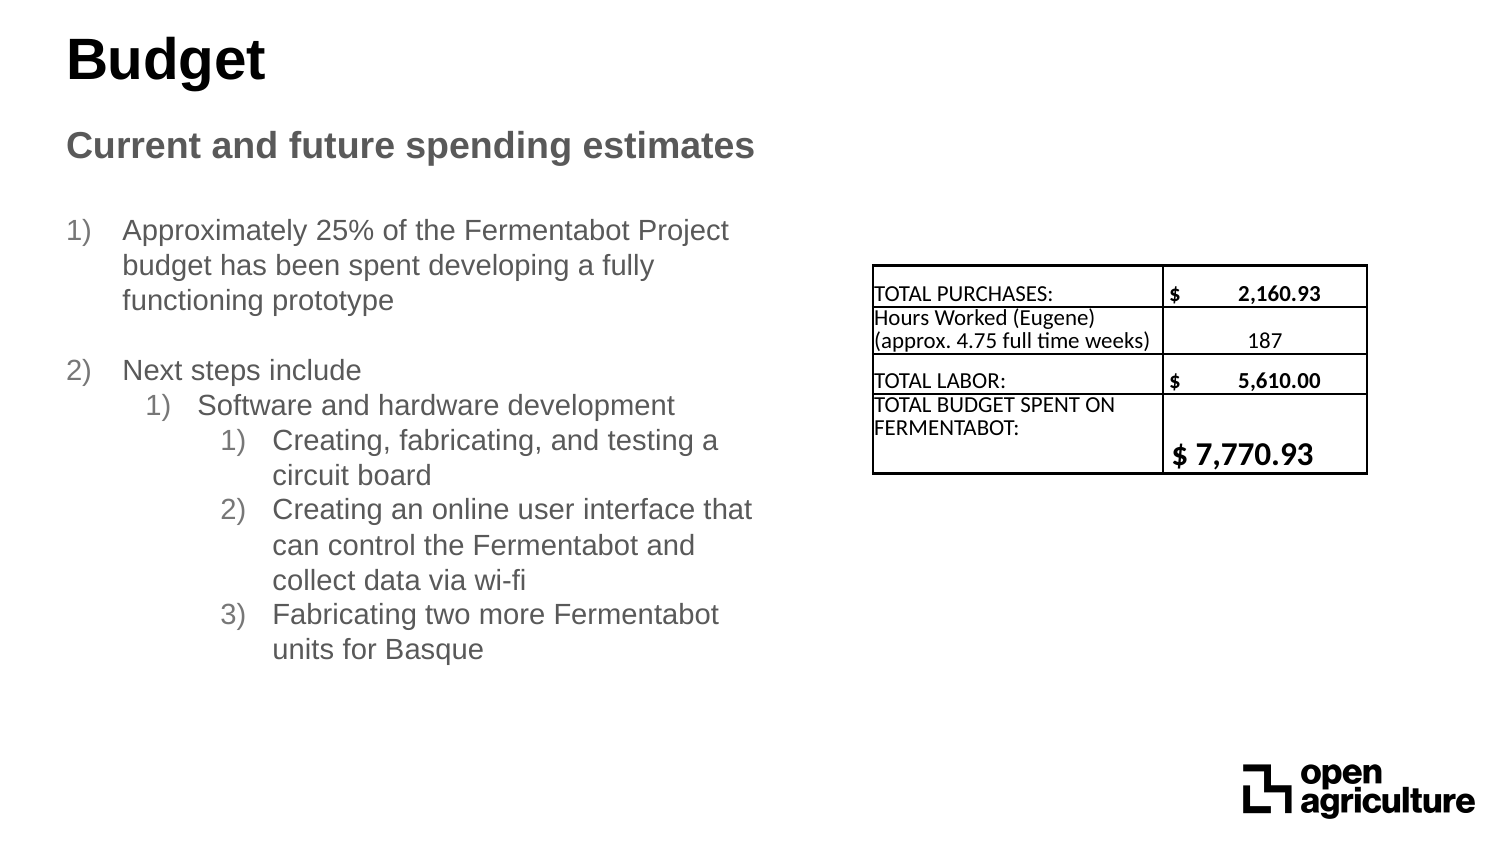

# Budget
Current and future spending estimates

Approximately 25% of the Fermentabot Project budget has been spent developing a fully functioning prototype

Next steps include
Software and hardware development
Creating, fabricating, and testing a circuit board
Creating an online user interface that can control the Fermentabot and collect data via wi-fi
Fabricating two more Fermentabot units for Basque

| TOTAL PURCHASES: | $ 2,160.93 |
| --- | --- |
| Hours Worked (Eugene) (approx. 4.75 full time weeks) | 187 |
| TOTAL LABOR: | $ 5,610.00 |
| TOTAL BUDGET SPENT ON FERMENTABOT: | $ 7,770.93 |